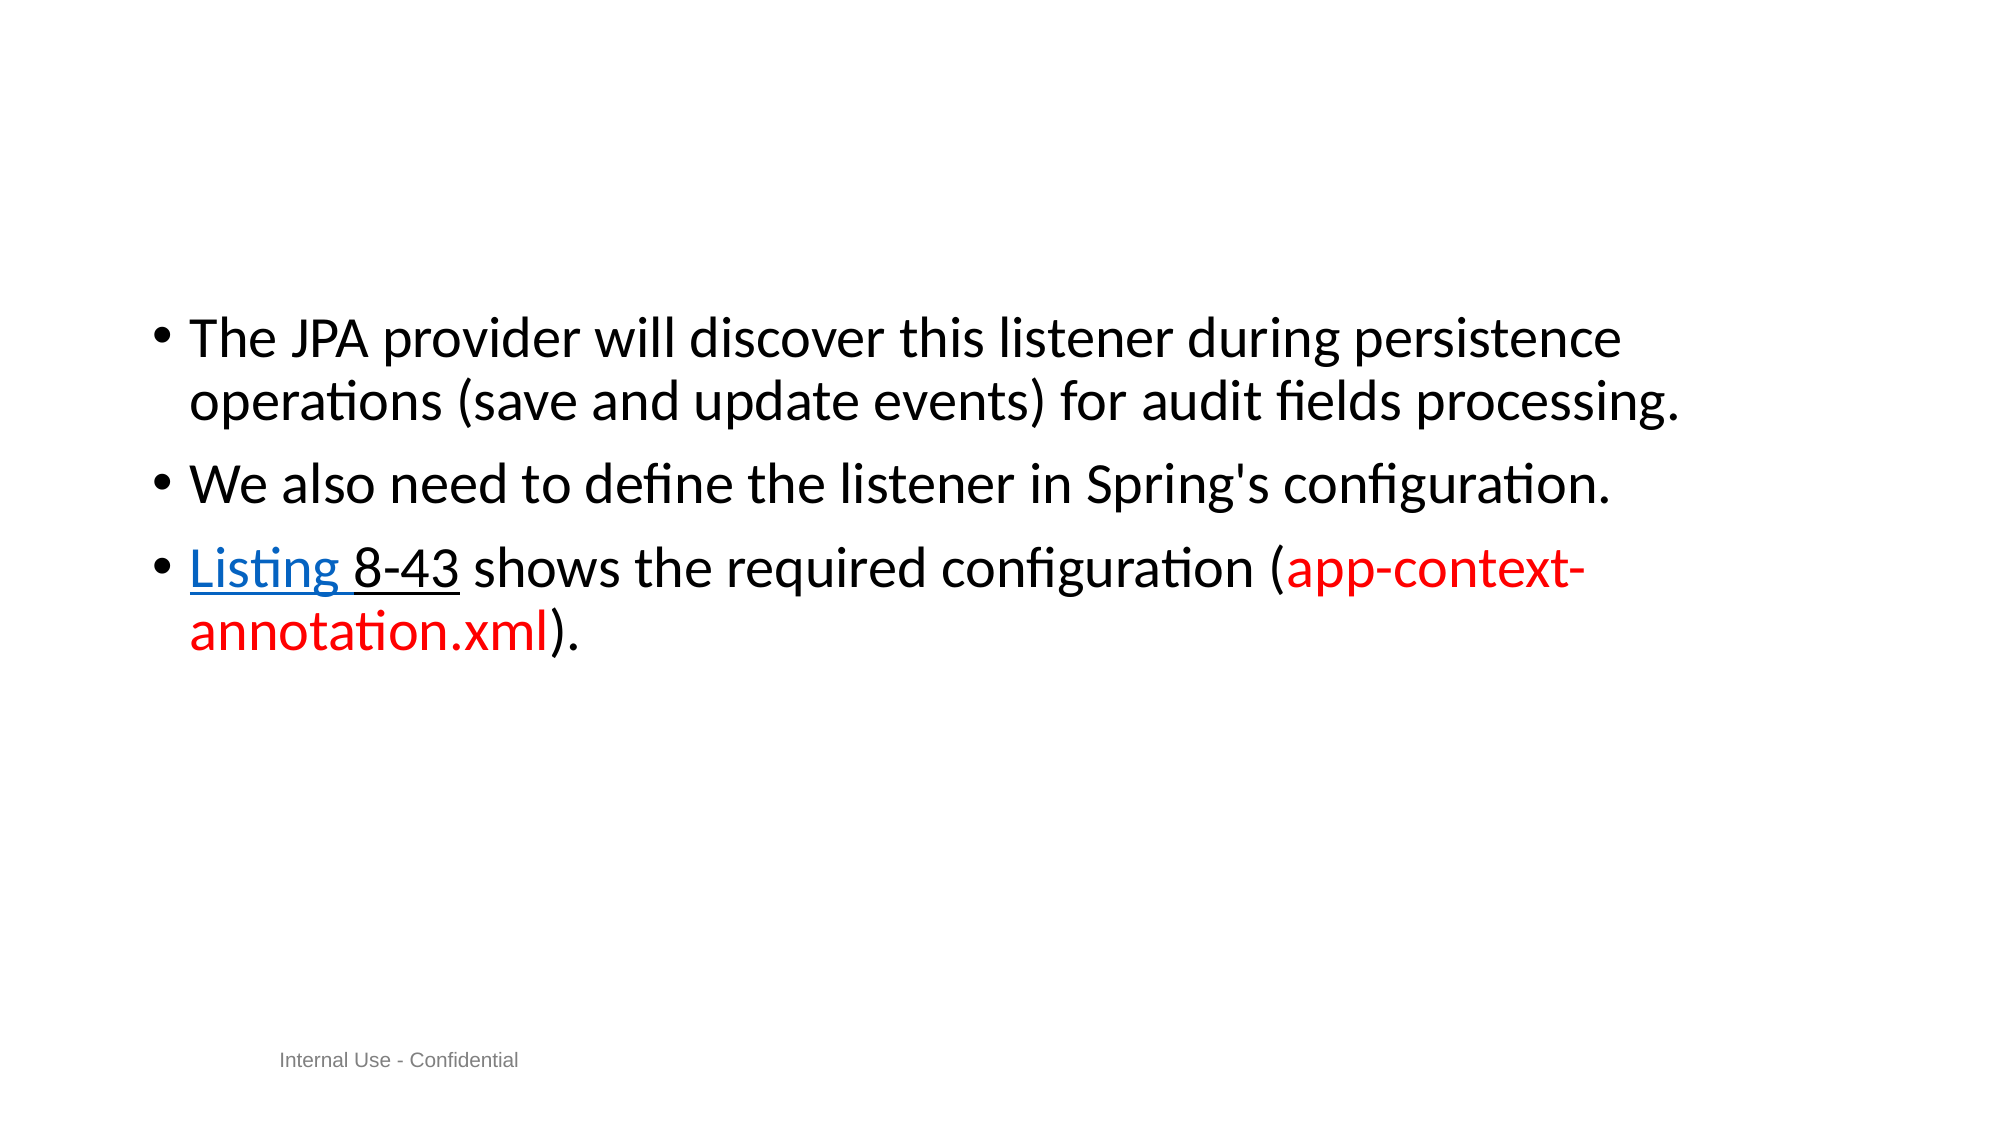

#
The JPA provider will discover this listener during persistence operations (save and update events) for audit fields processing.
We also need to define the listener in Spring's configuration.
Listing 8-43 shows the required configuration (app-context-annotation.xml).